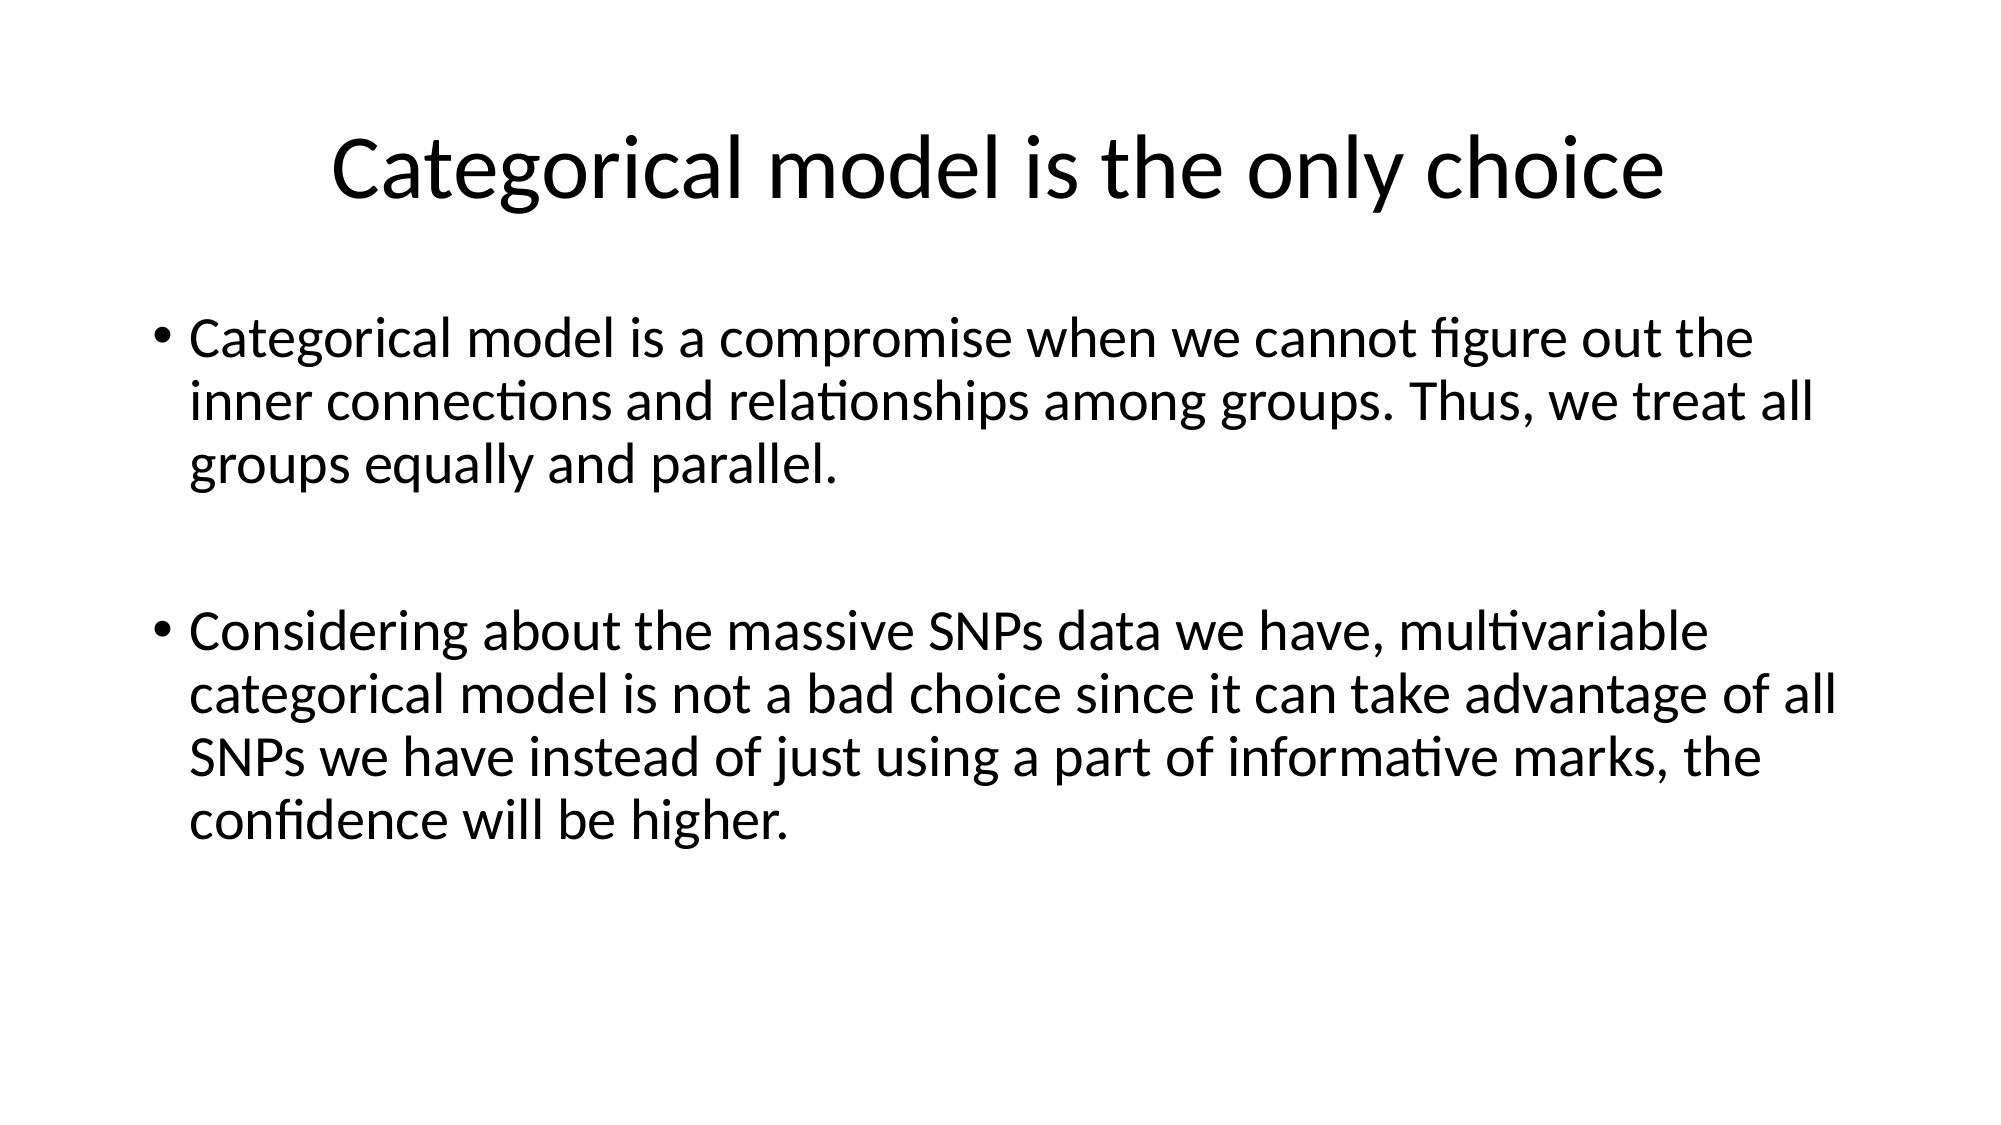

# Categorical model is the only choice
Categorical model is a compromise when we cannot figure out the inner connections and relationships among groups. Thus, we treat all groups equally and parallel.

Considering about the massive SNPs data we have, multivariable categorical model is not a bad choice since it can take advantage of all SNPs we have instead of just using a part of informative marks, the confidence will be higher.